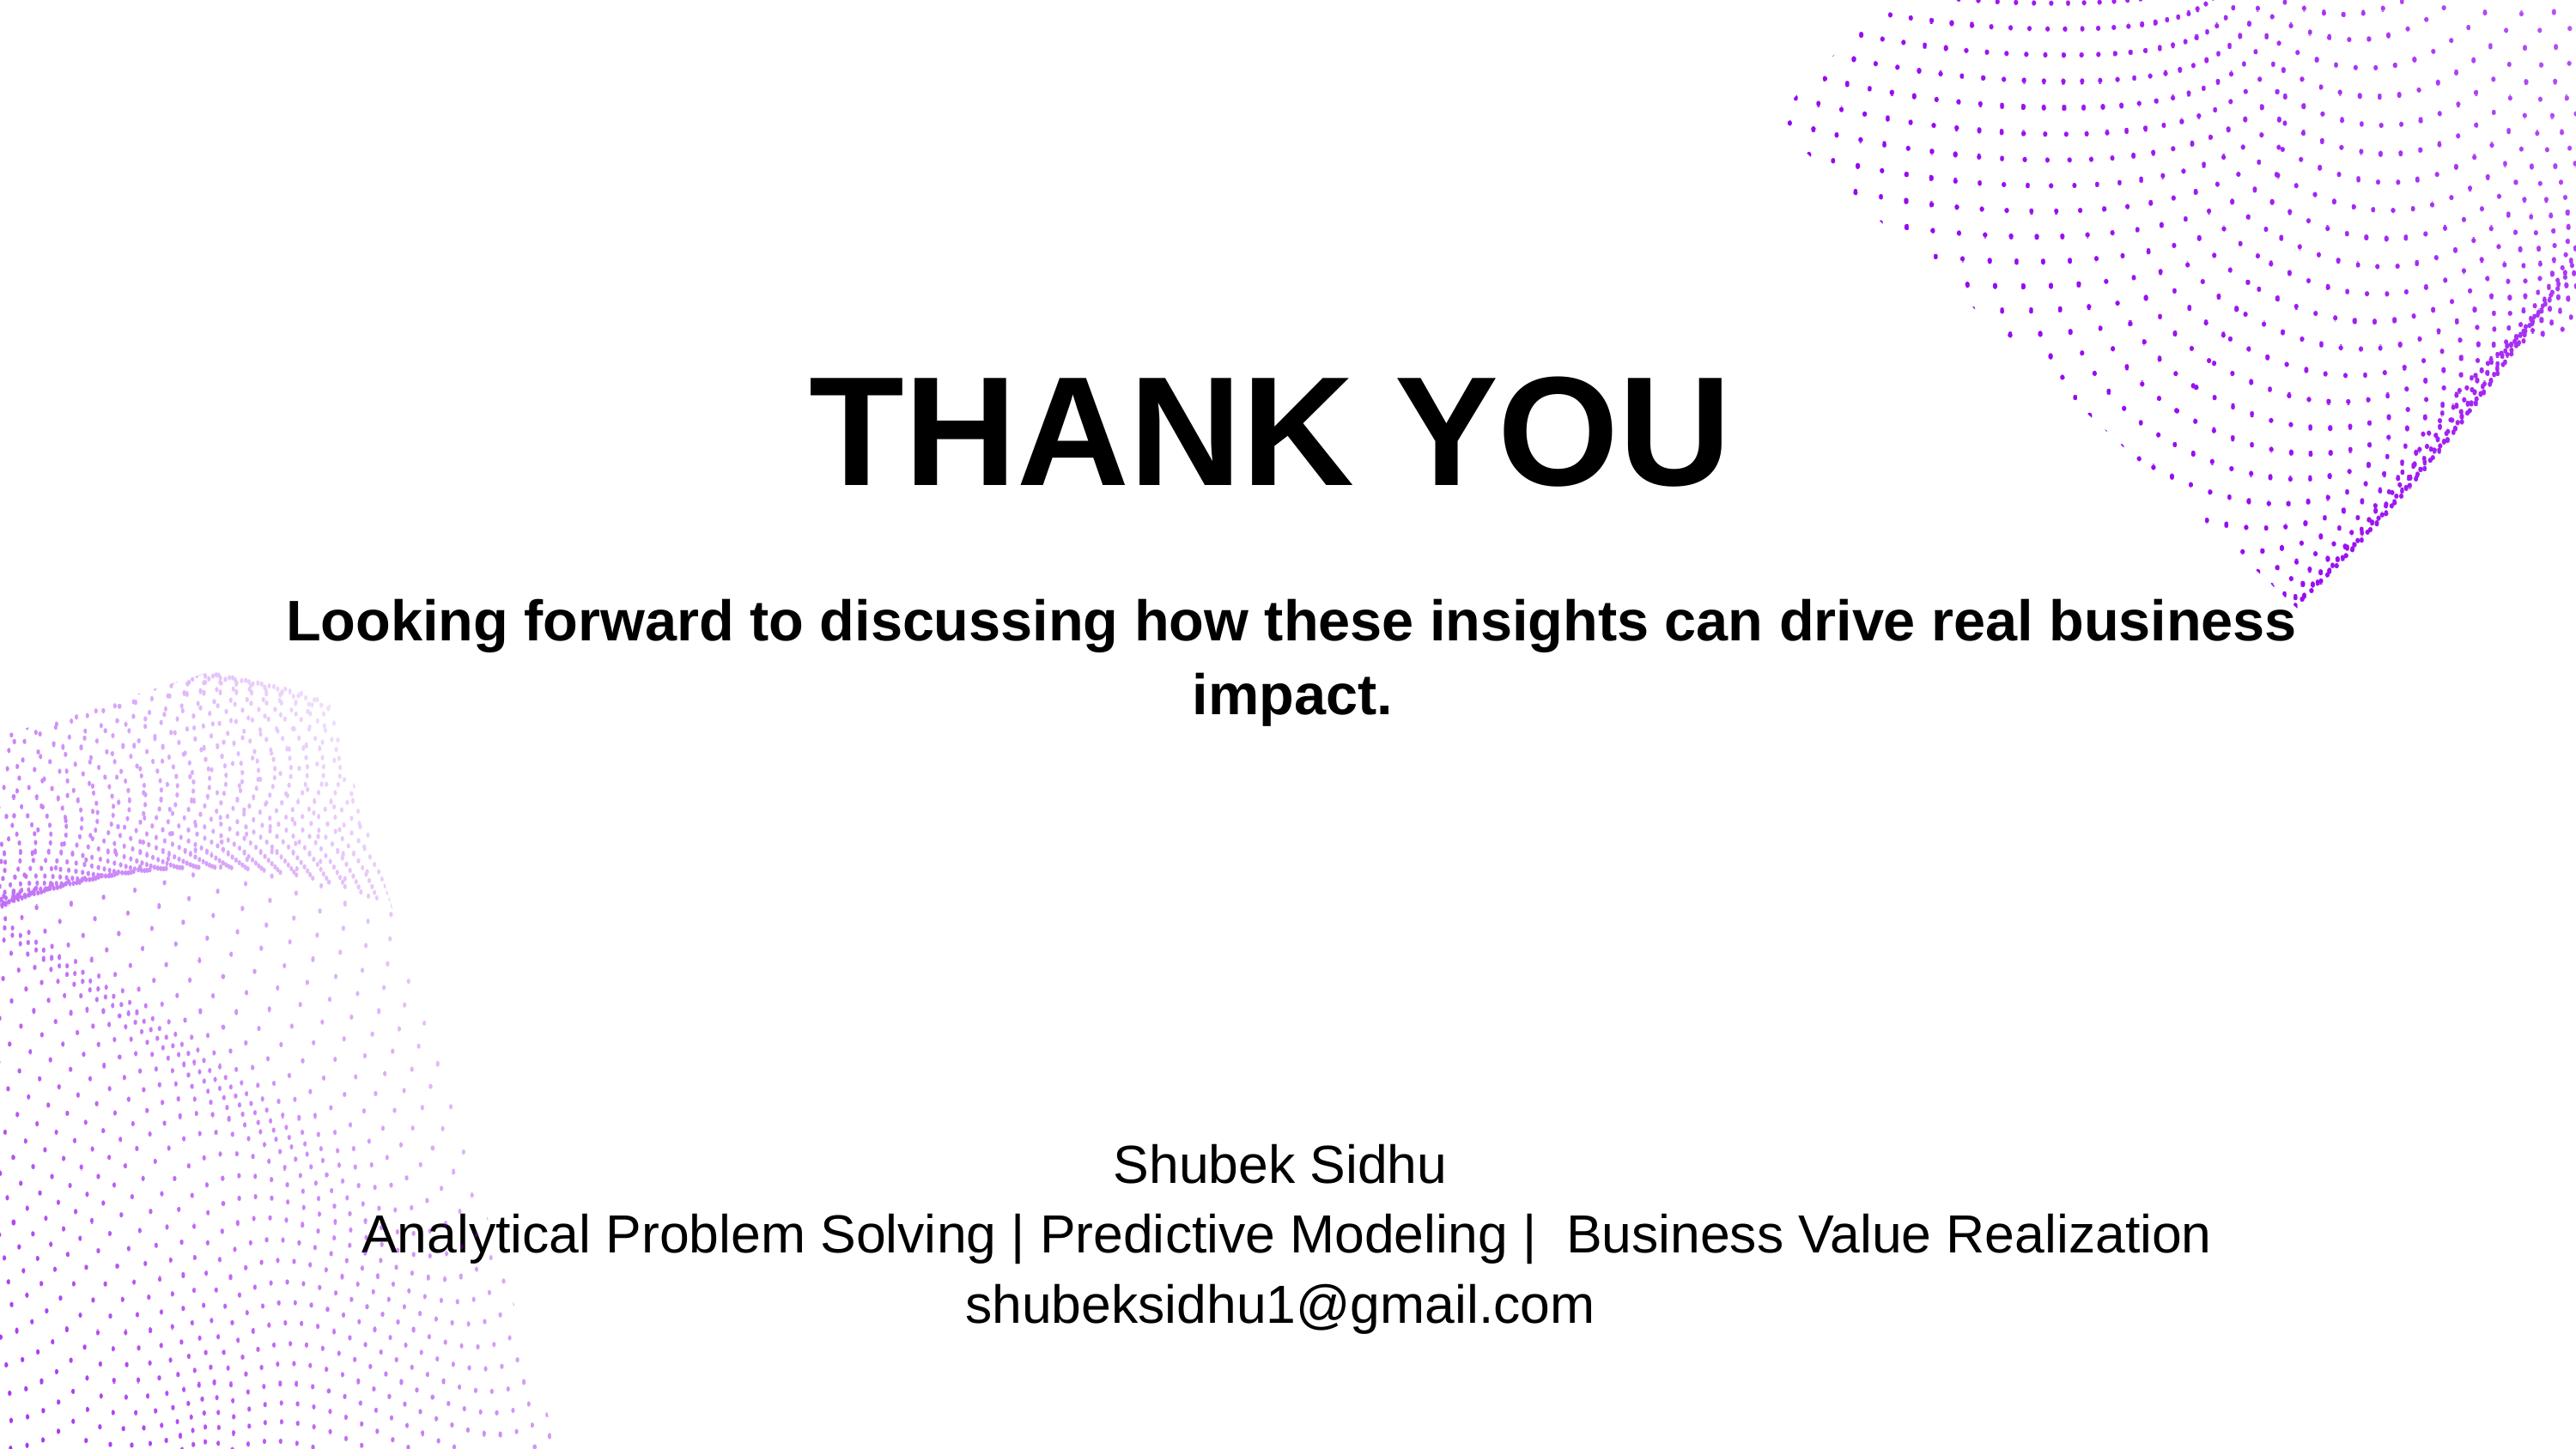

THANK YOU
Looking forward to discussing how these insights can drive real business impact.

Shubek Sidhu
Analytical Problem Solving | Predictive Modeling |  Business Value Realization
 shubeksidhu1@gmail.com